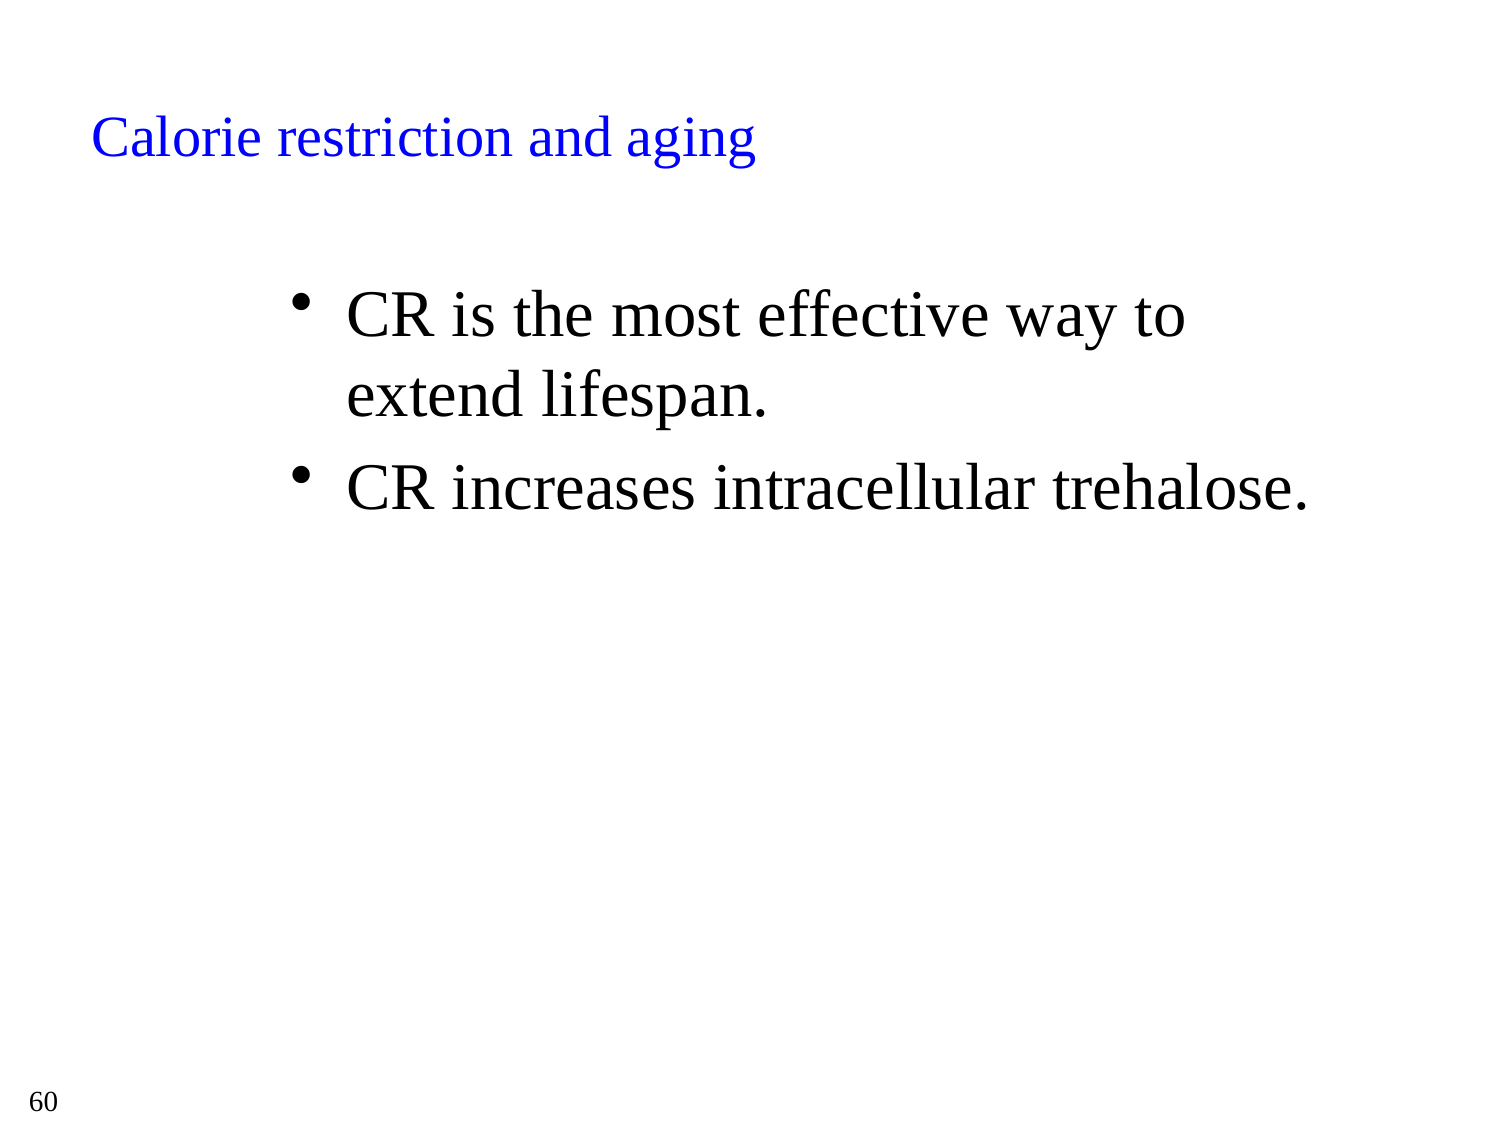

# Calorie restriction and aging
CR is the most effective way to extend lifespan.
CR increases intracellular trehalose.